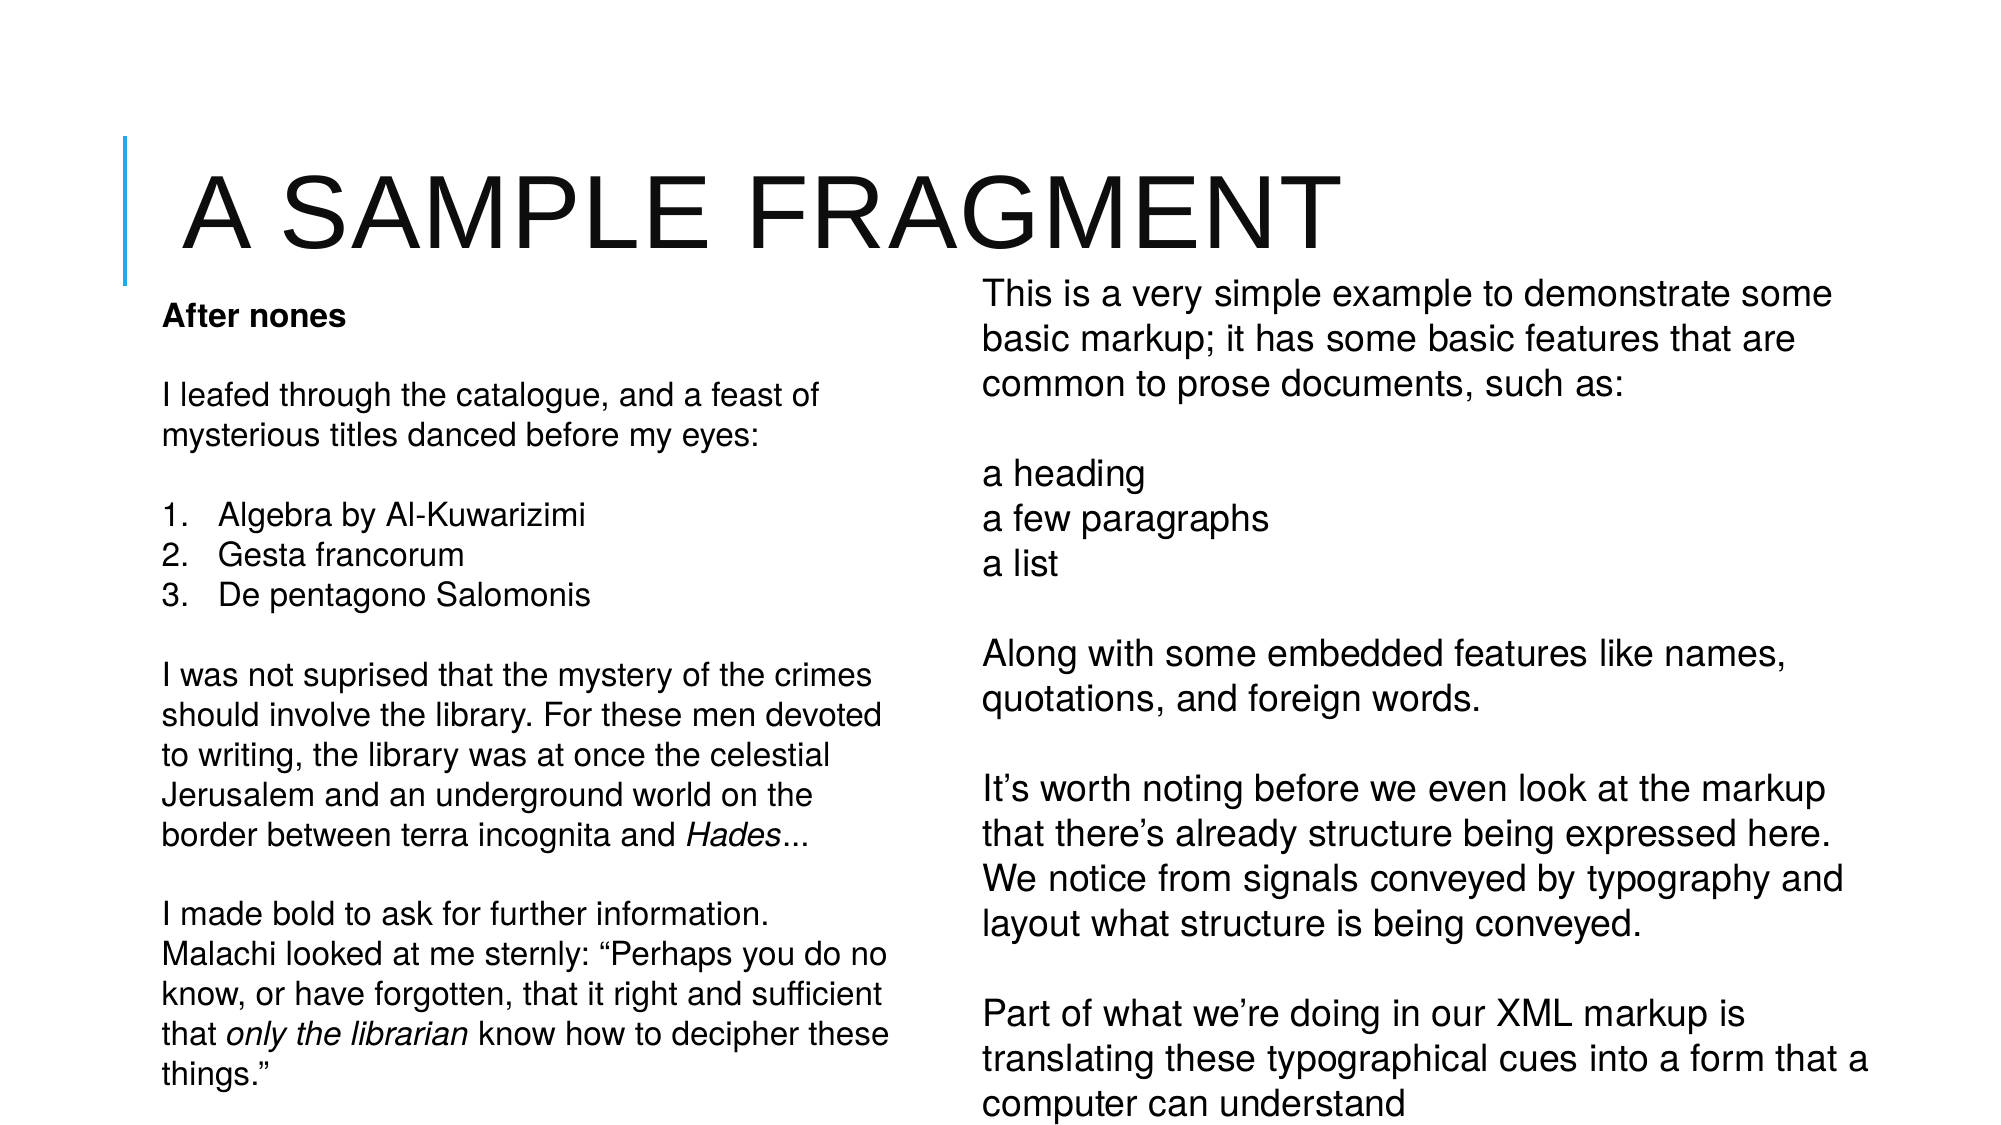

# A sample fragment
This is a very simple example to demonstrate some basic markup; it has some basic features that are common to prose documents, such as:

a heading
a few paragraphs
a list

Along with some embedded features like names, quotations, and foreign words.

It’s worth noting before we even look at the markup that there’s already structure being expressed here. We notice from signals conveyed by typography and layout what structure is being conveyed.

Part of what we’re doing in our XML markup is translating these typographical cues into a form that a computer can understand
After nones

I leafed through the catalogue, and a feast of mysterious titles danced before my eyes:

Algebra by Al-Kuwarizimi
Gesta francorum
De pentagono Salomonis

I was not suprised that the mystery of the crimes should involve the library. For these men devoted to writing, the library was at once the celestial Jerusalem and an underground world on the border between terra incognita and Hades...

I made bold to ask for further information.  Malachi looked at me sternly: “Perhaps you do no know, or have forgotten, that it right and sufficient that only the librarian know how to decipher these things.”